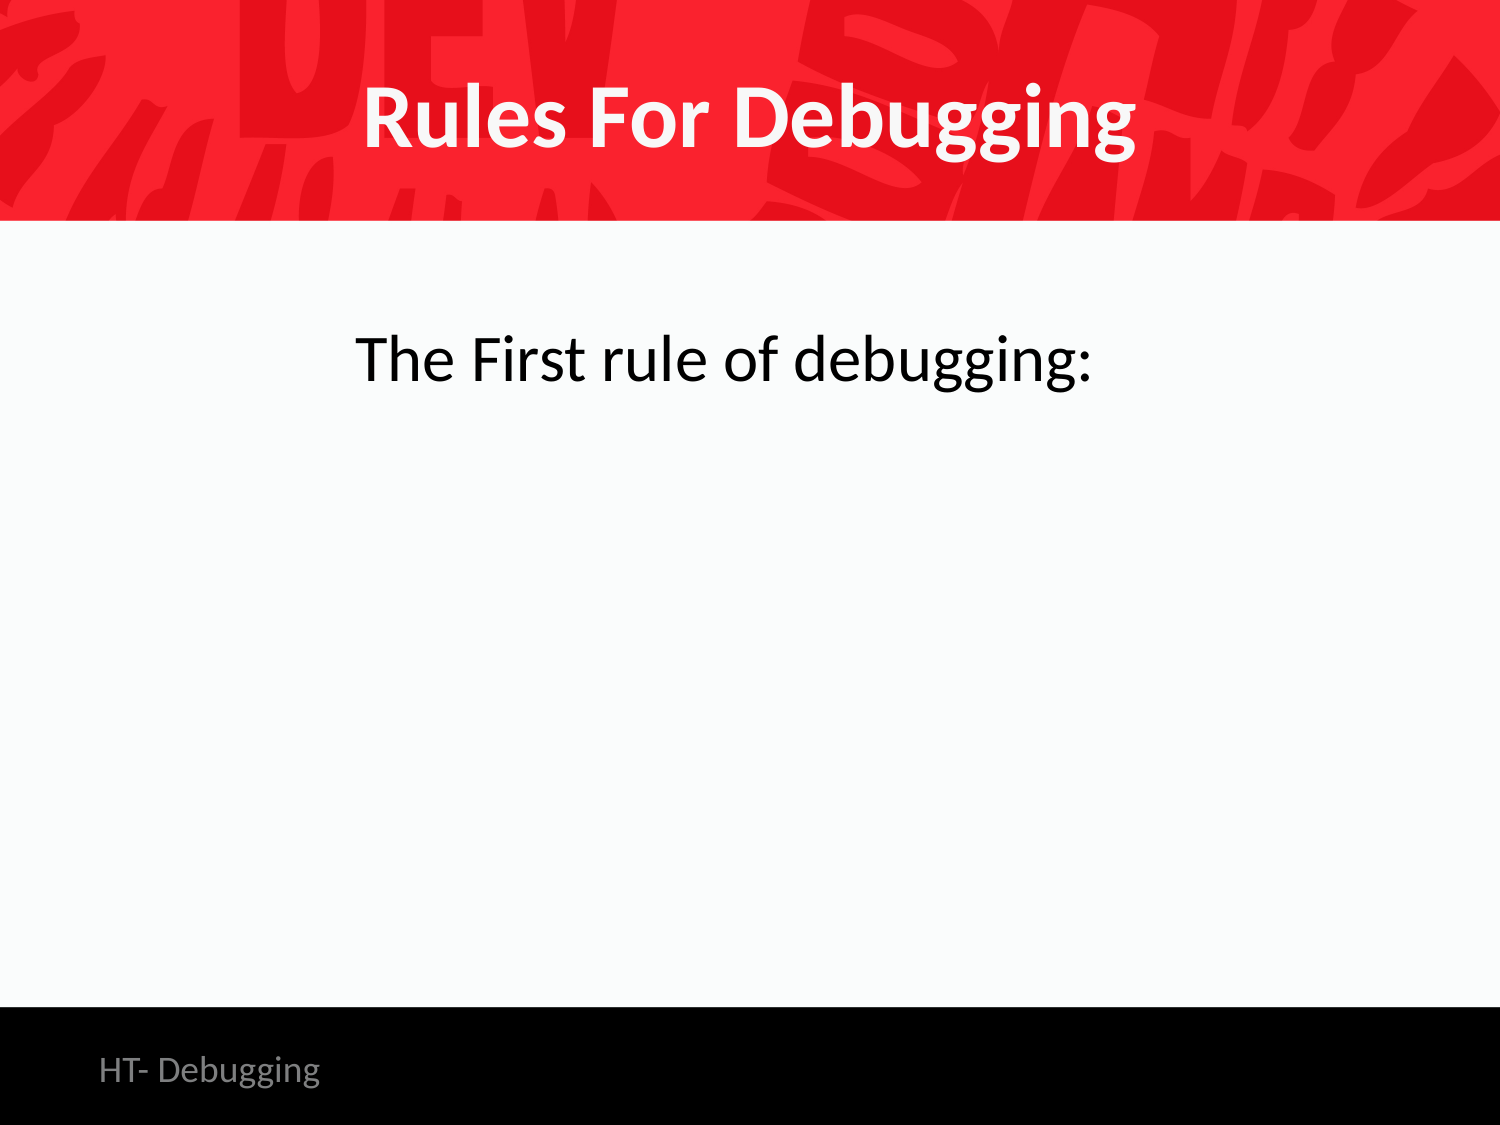

# Rules For Debugging
The First rule of debugging:

HT- Debugging